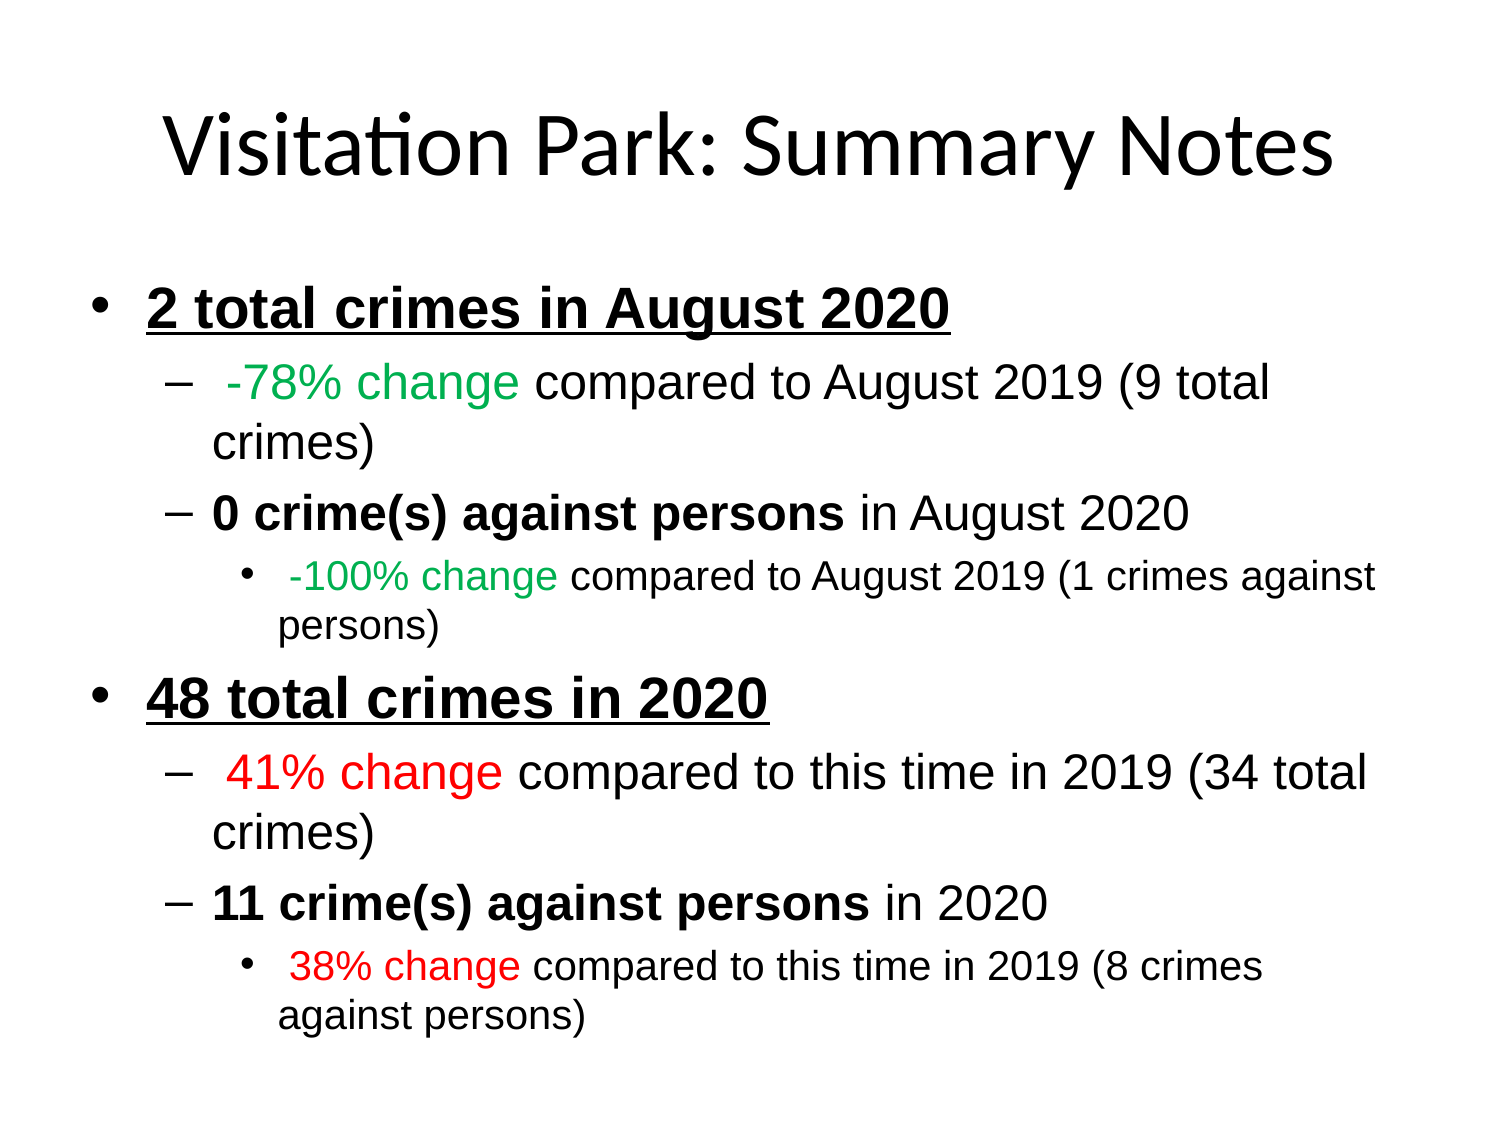

# Visitation Park: Summary Notes
2 total crimes in August 2020
 -78% change compared to August 2019 (9 total crimes)
0 crime(s) against persons in August 2020
 -100% change compared to August 2019 (1 crimes against persons)
48 total crimes in 2020
 41% change compared to this time in 2019 (34 total crimes)
11 crime(s) against persons in 2020
 38% change compared to this time in 2019 (8 crimes against persons)